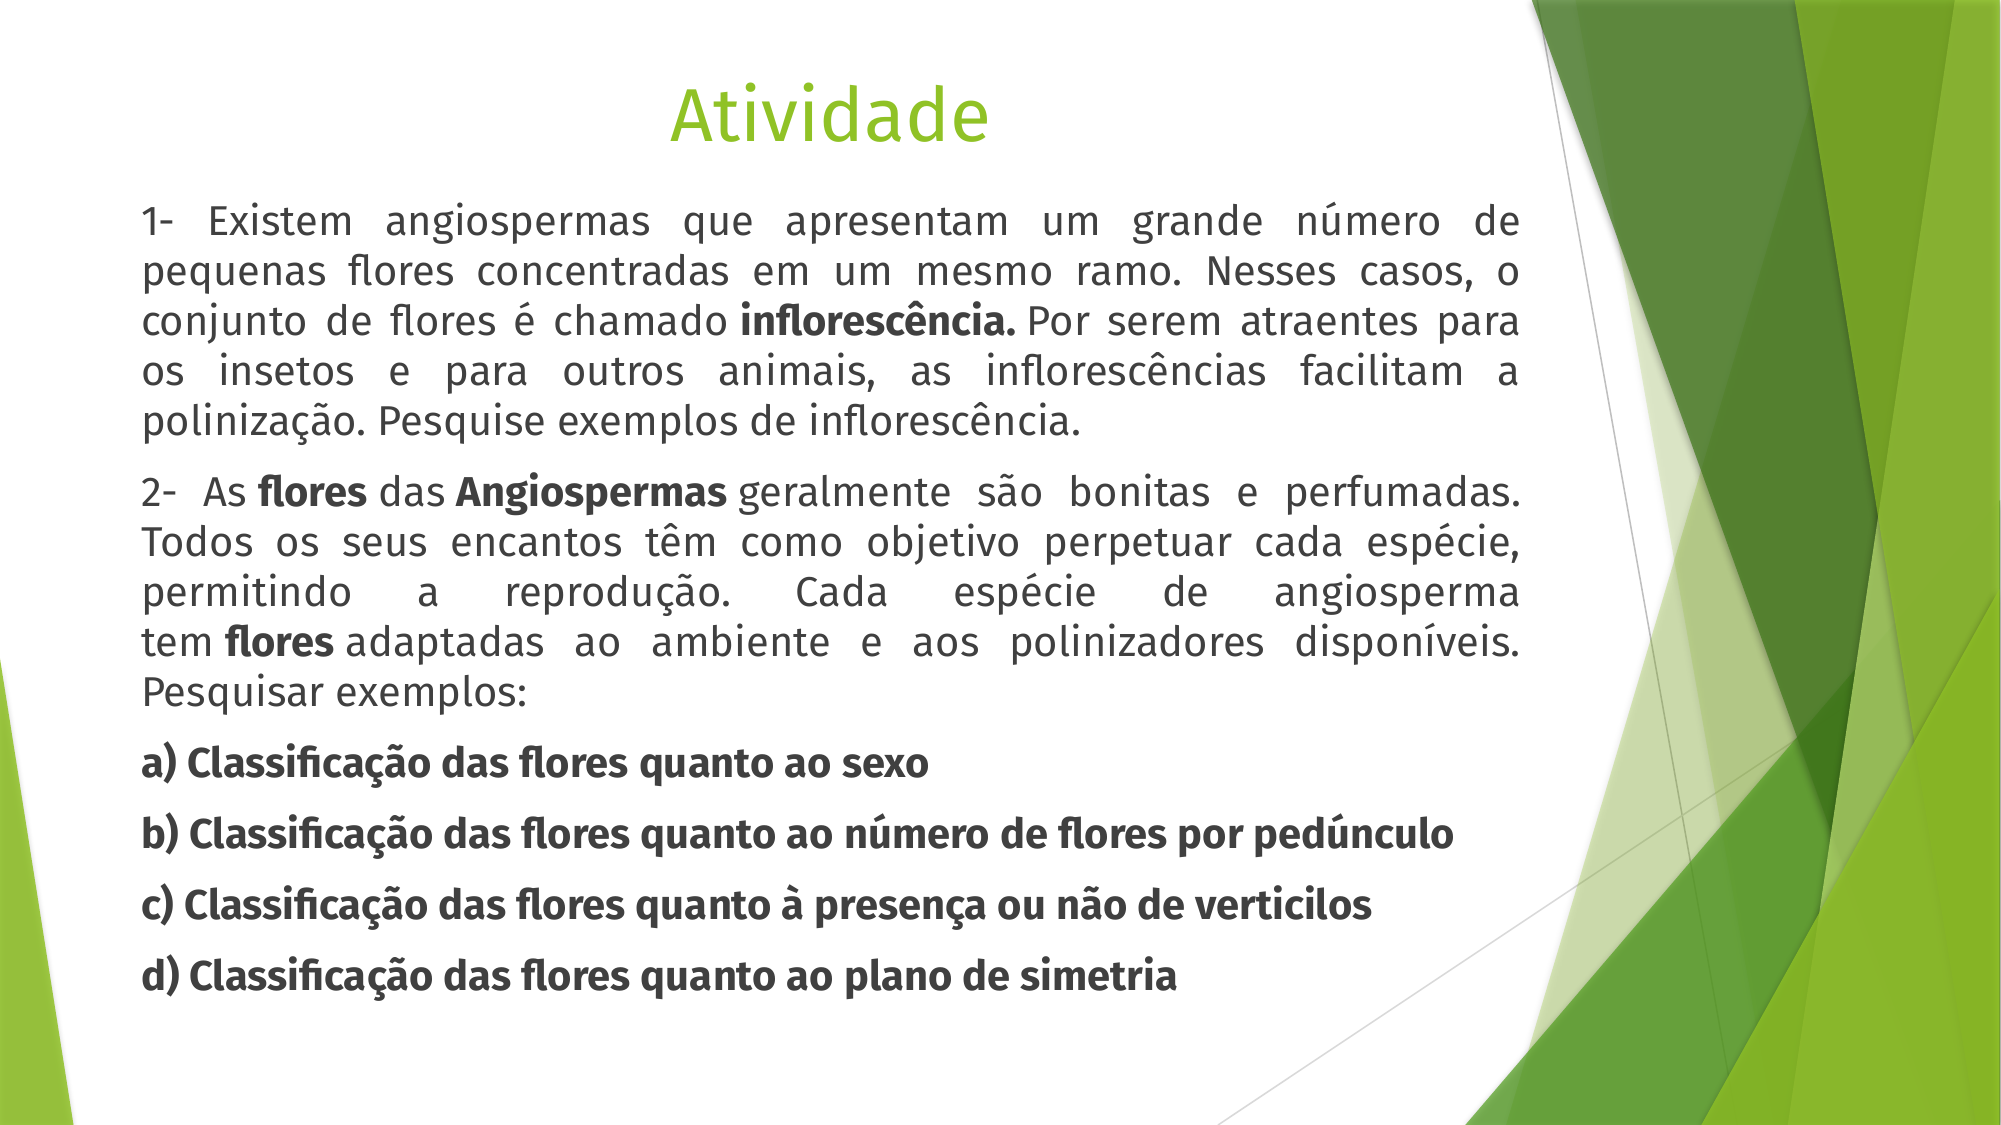

# Atividade
1- Existem angiospermas que apresentam um grande número de pequenas flores concentradas em um mesmo ramo. Nesses casos, o conjunto de flores é chamado inflorescência. Por serem atraentes para os insetos e para outros animais, as inflorescências facilitam a polinização. Pesquise exemplos de inflorescência.
2- As flores das Angiospermas geralmente são bonitas e perfumadas. Todos os seus encantos têm como objetivo perpetuar cada espécie, permitindo a reprodução. Cada espécie de angiosperma tem flores adaptadas ao ambiente e aos polinizadores disponíveis. Pesquisar exemplos:
a) Classificação das flores quanto ao sexo
b) Classificação das flores quanto ao número de flores por pedúnculo
c) Classificação das flores quanto à presença ou não de verticilos
d) Classificação das flores quanto ao plano de simetria